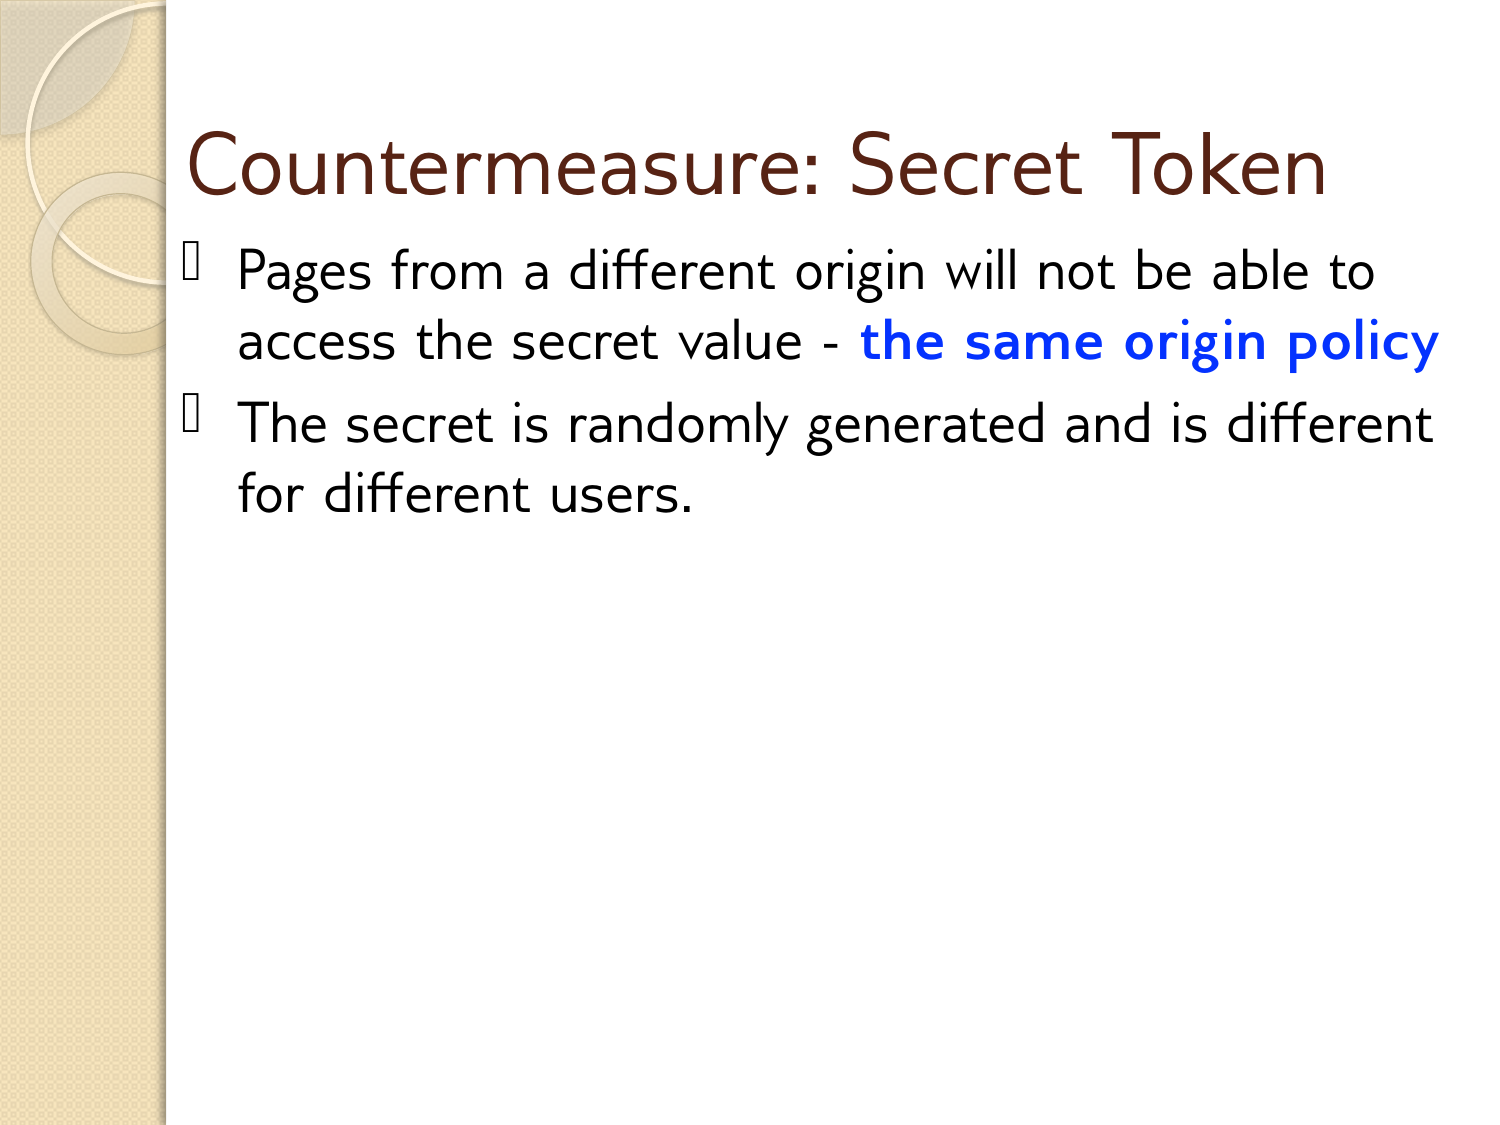

# Countermeasure: Secret Token

Pages from a different origin will not be able to access the secret value - the same origin policy
The secret is randomly generated and is different for different users.